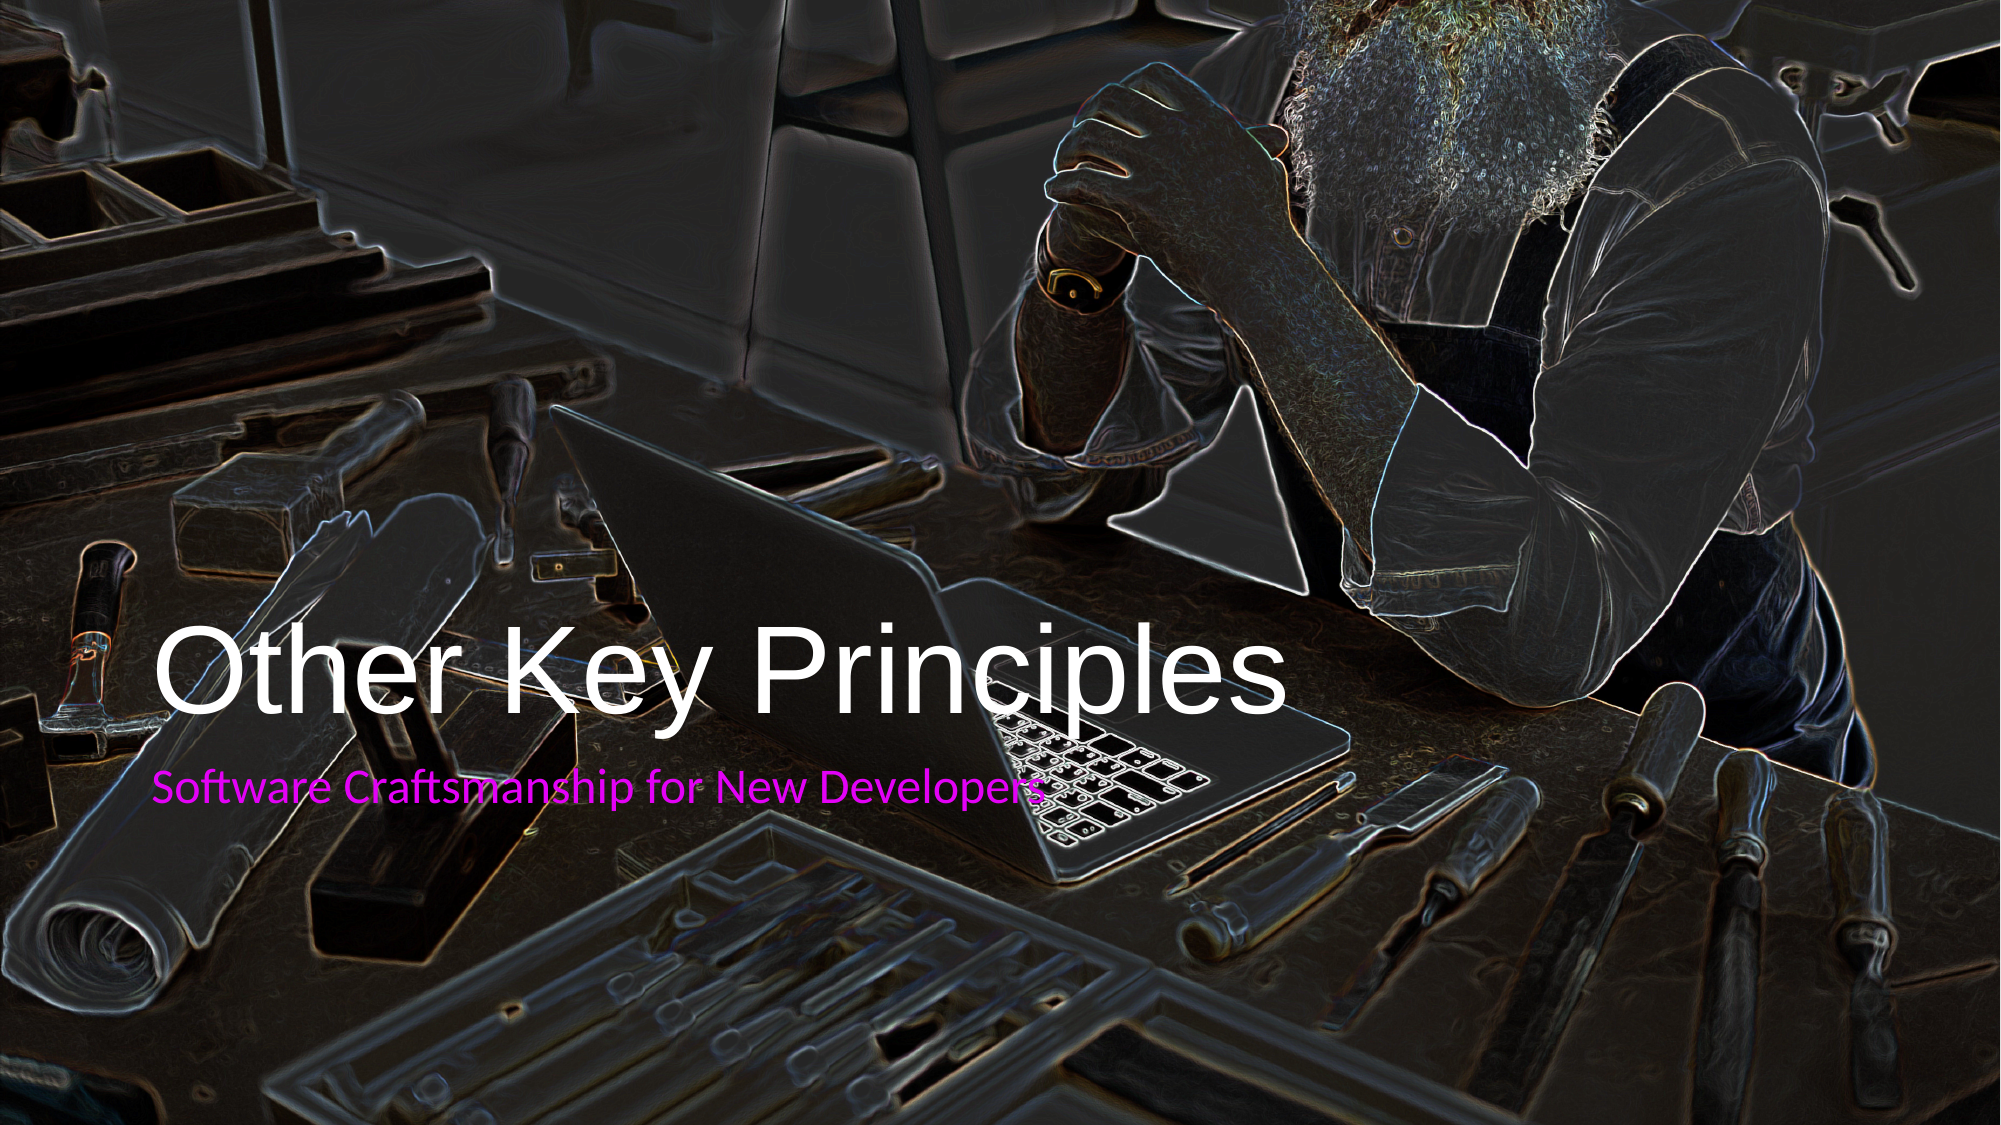

# Other Key Principles
Software Craftsmanship for New Developers